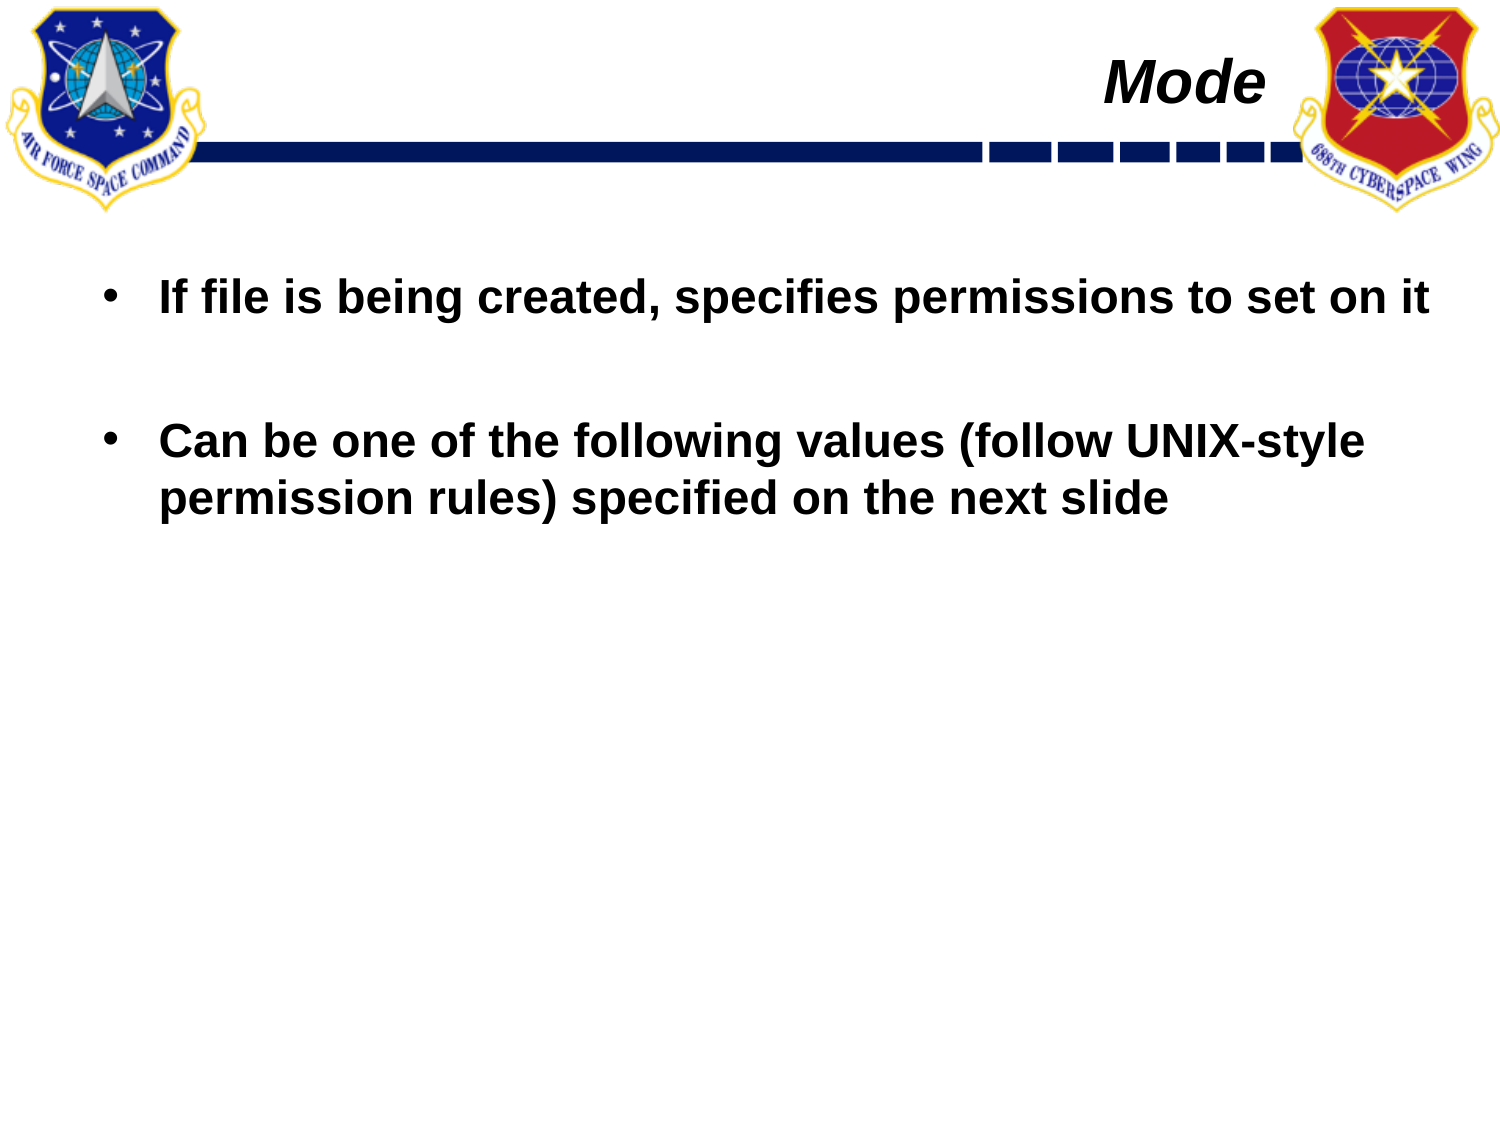

# Mode
If file is being created, specifies permissions to set on it

Can be one of the following values (follow UNIX-style permission rules) specified on the next slide